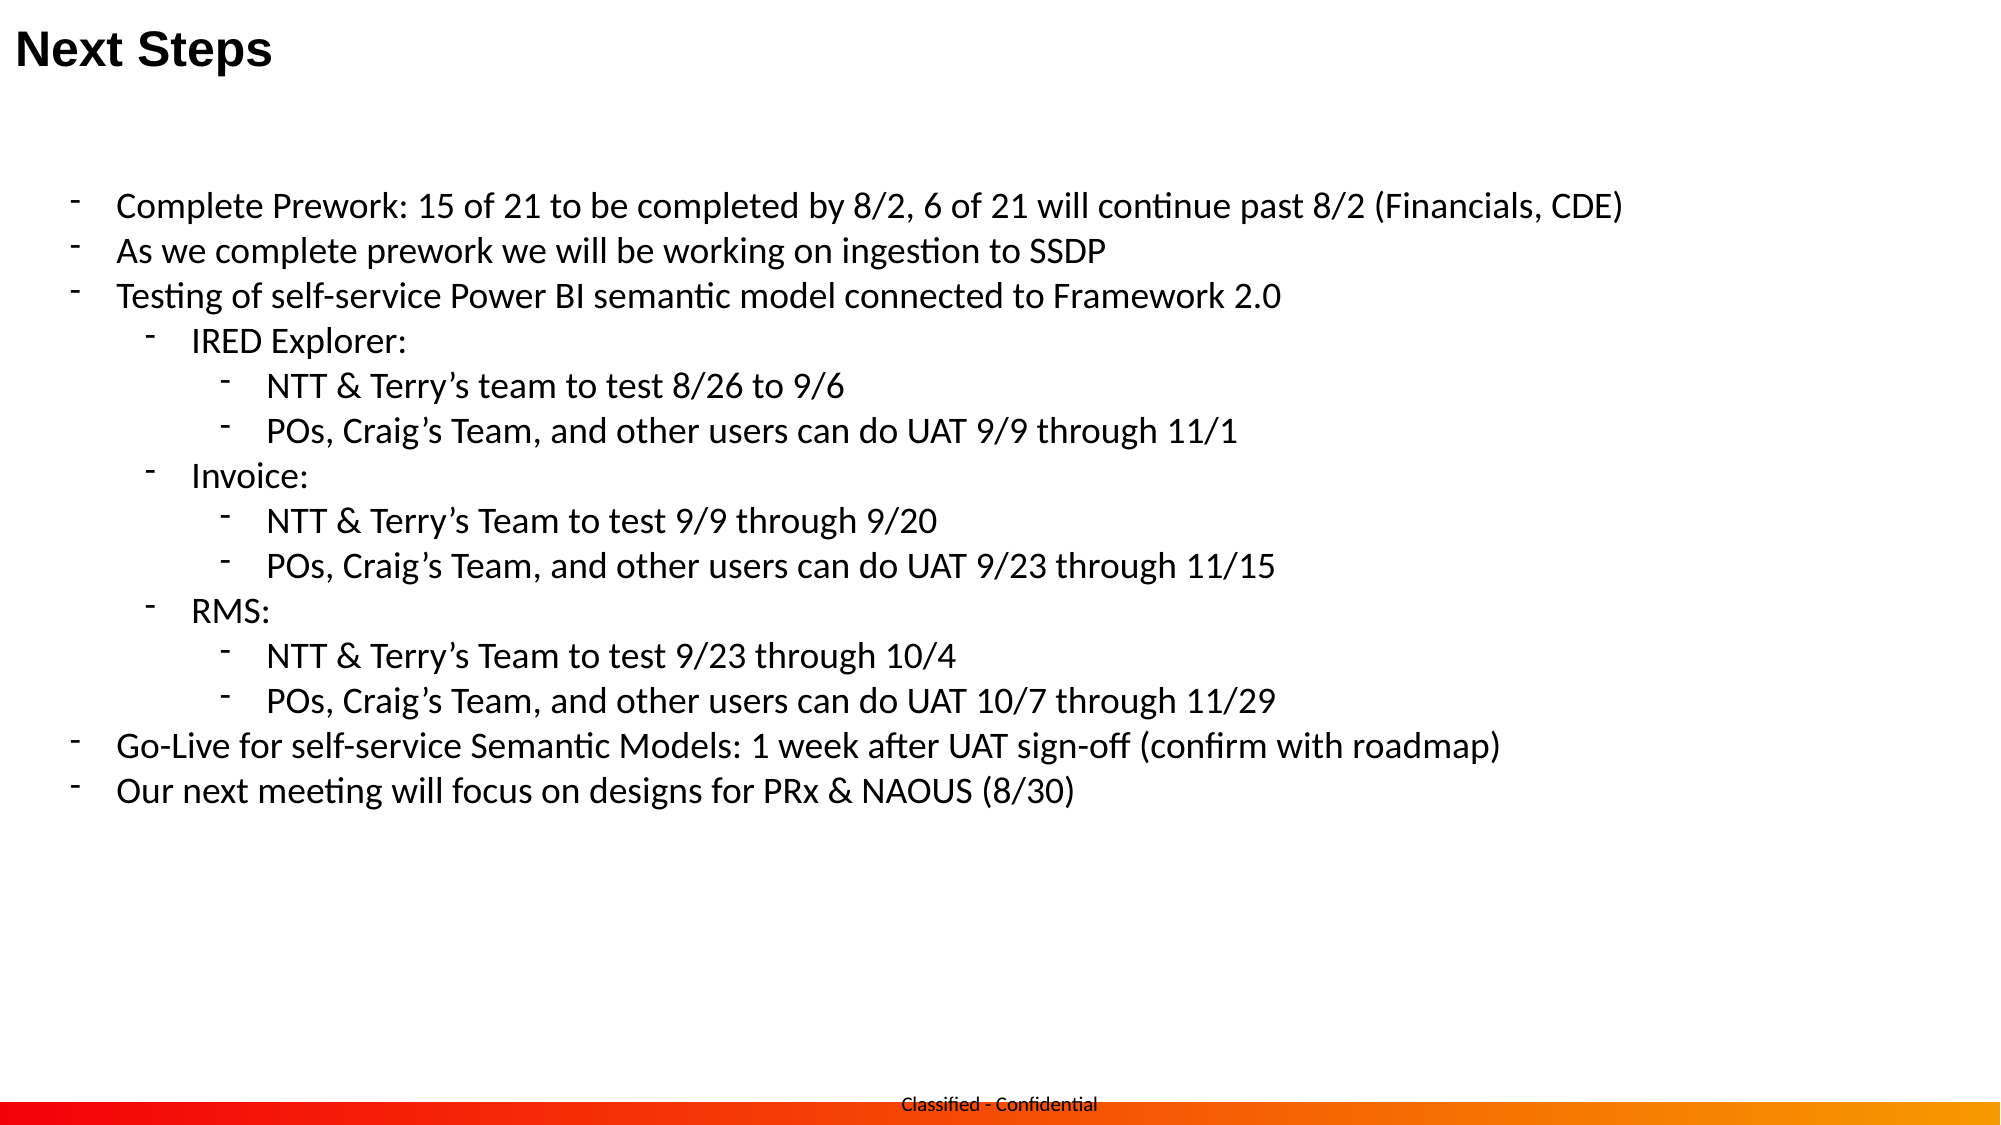

# Next Steps
Complete Prework: 15 of 21 to be completed by 8/2, 6 of 21 will continue past 8/2 (Financials, CDE)
As we complete prework we will be working on ingestion to SSDP
Testing of self-service Power BI semantic model connected to Framework 2.0
IRED Explorer:
NTT & Terry’s team to test 8/26 to 9/6
POs, Craig’s Team, and other users can do UAT 9/9 through 11/1
Invoice:
NTT & Terry’s Team to test 9/9 through 9/20
POs, Craig’s Team, and other users can do UAT 9/23 through 11/15
RMS:
NTT & Terry’s Team to test 9/23 through 10/4
POs, Craig’s Team, and other users can do UAT 10/7 through 11/29
Go-Live for self-service Semantic Models: 1 week after UAT sign-off (confirm with roadmap)
Our next meeting will focus on designs for PRx & NAOUS (8/30)